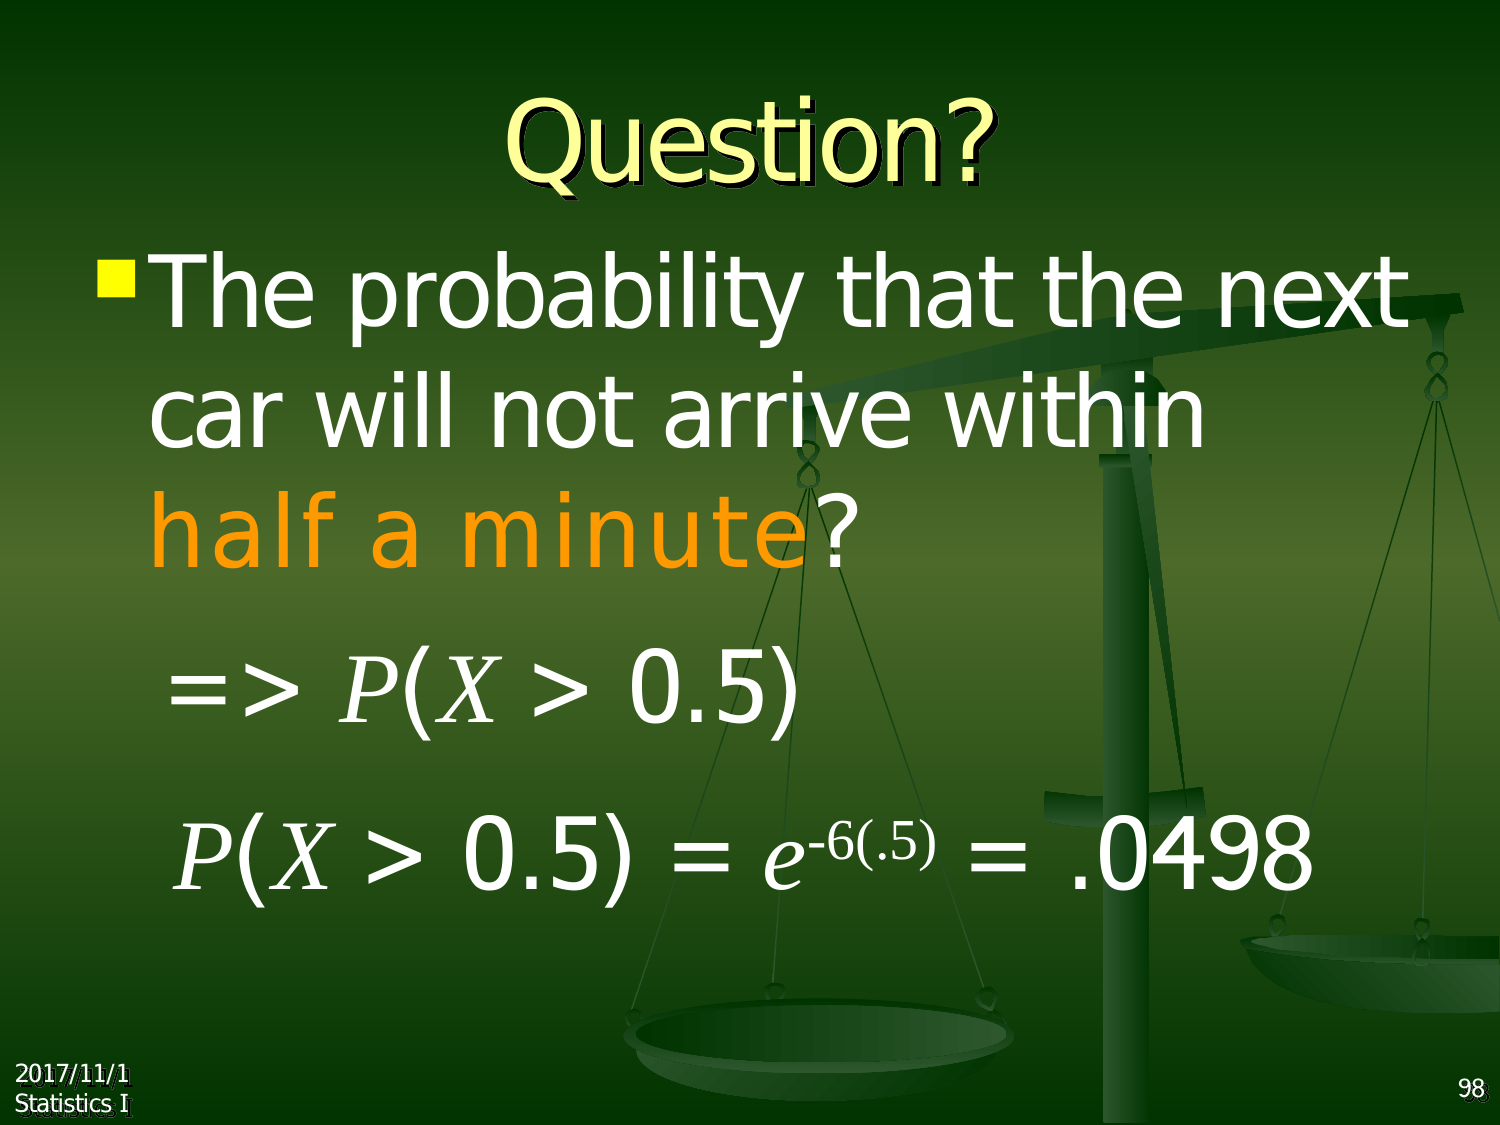

# Question?
The probability that the next car will not arrive within half a minute?
=> P(X > 0.5)
P(X > 0.5) = e-6(.5) = .0498
2017/11/1
Statistics I
98